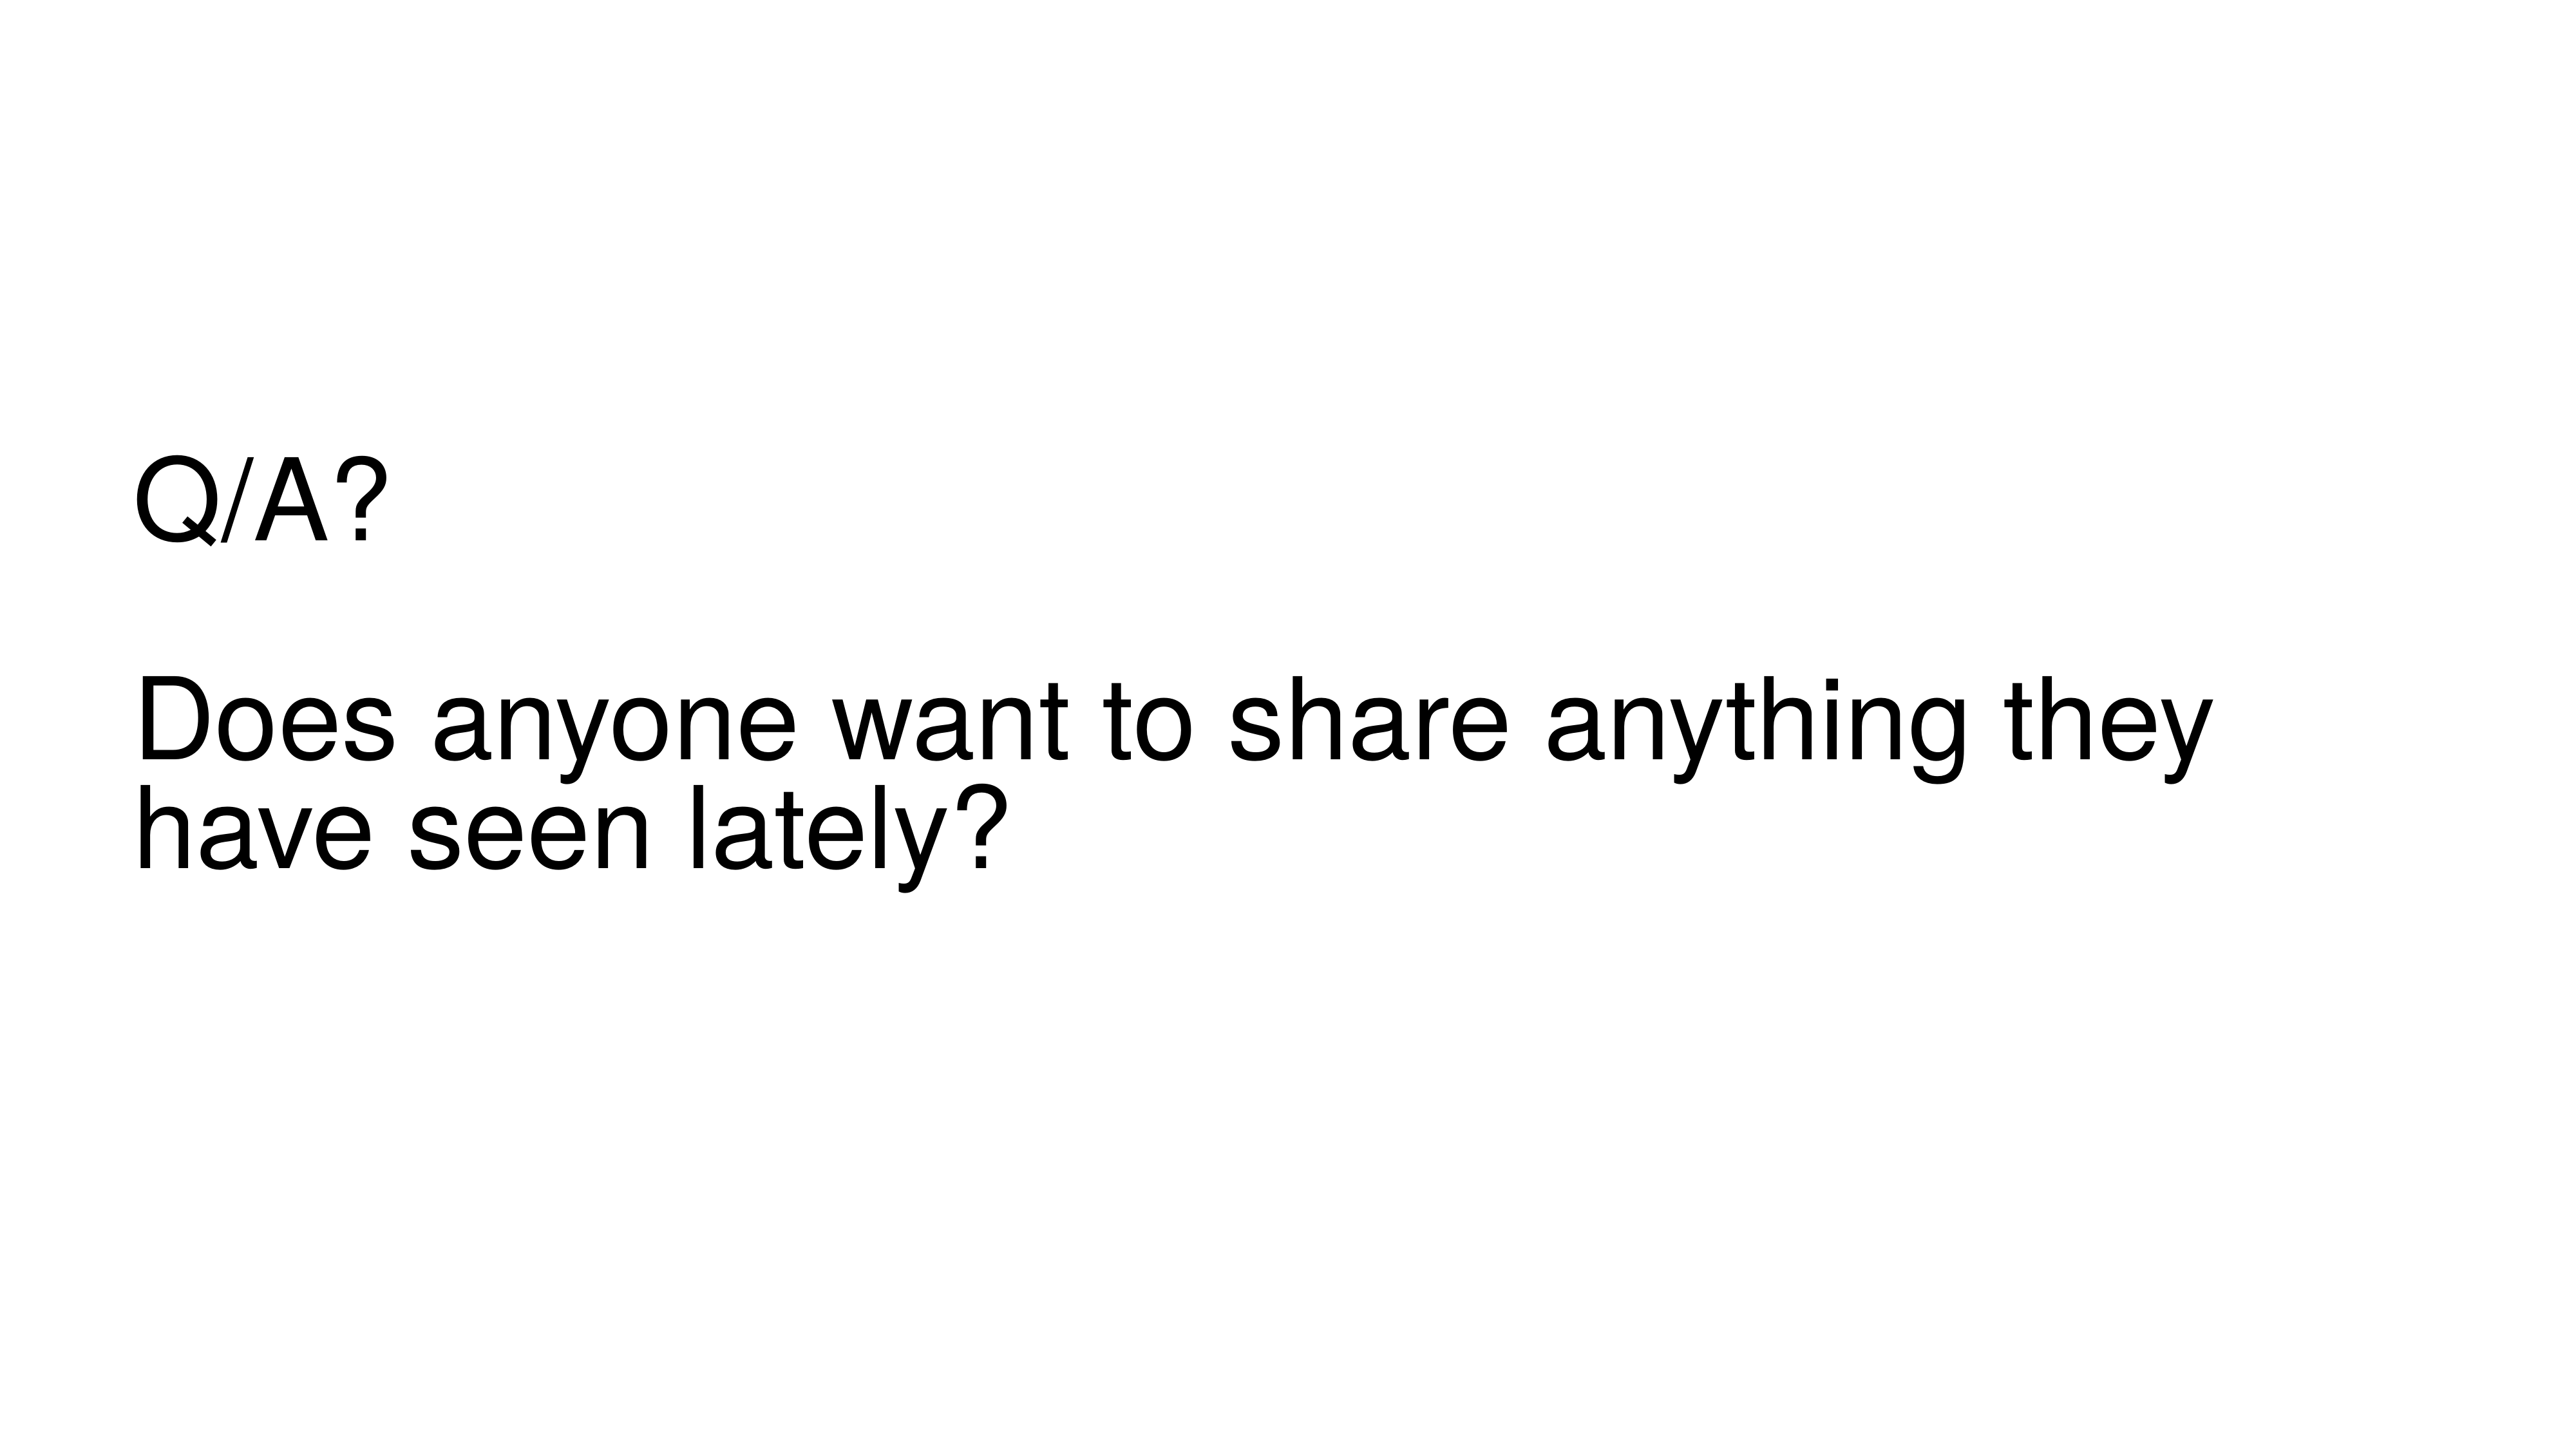

# Q/A? Does anyone want to share anything they have seen lately?